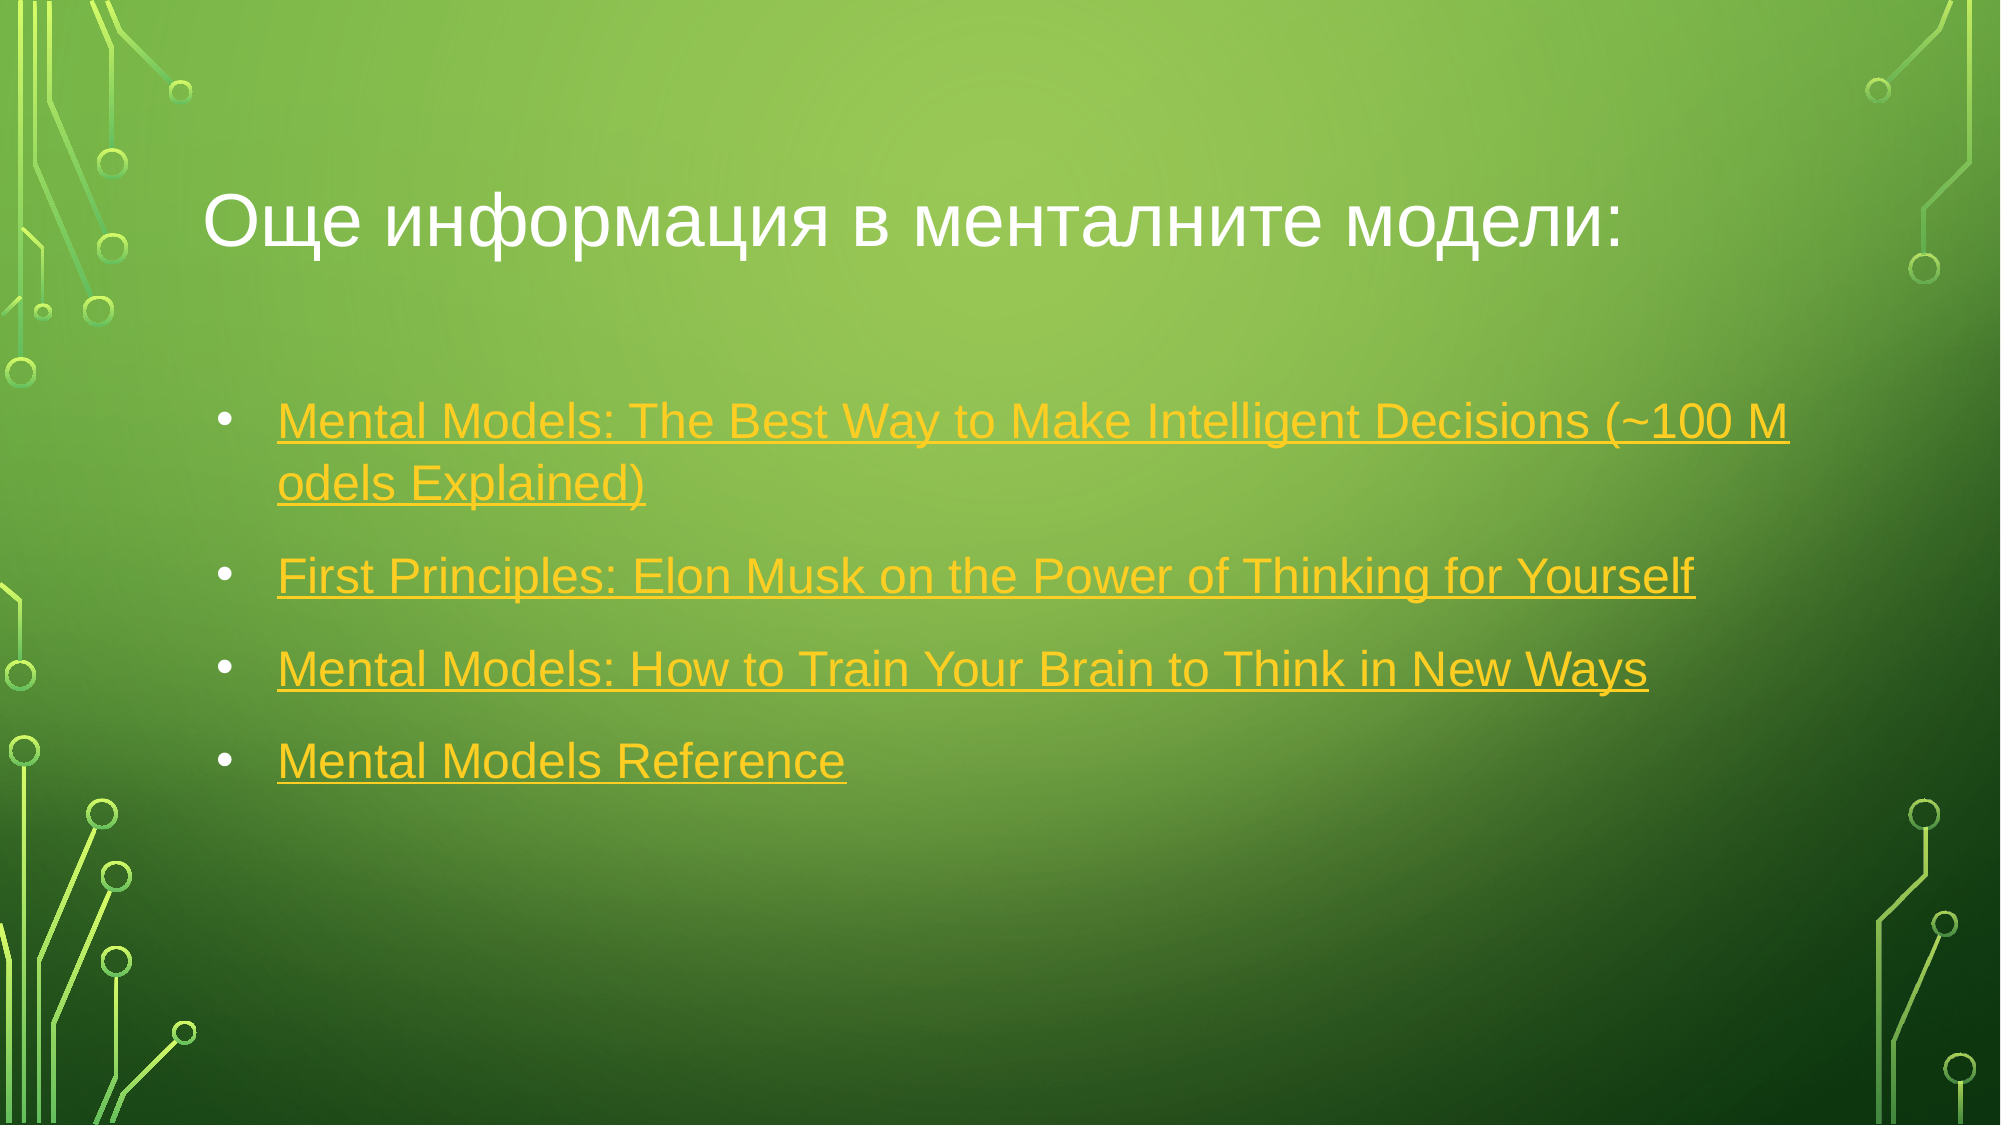

# Още информация в менталните модели:
Mental Models: The Best Way to Make Intelligent Decisions (~100 Models Explained)
First Principles: Elon Musk on the Power of Thinking for Yourself
Mental Models: How to Train Your Brain to Think in New Ways
Mental Models Reference